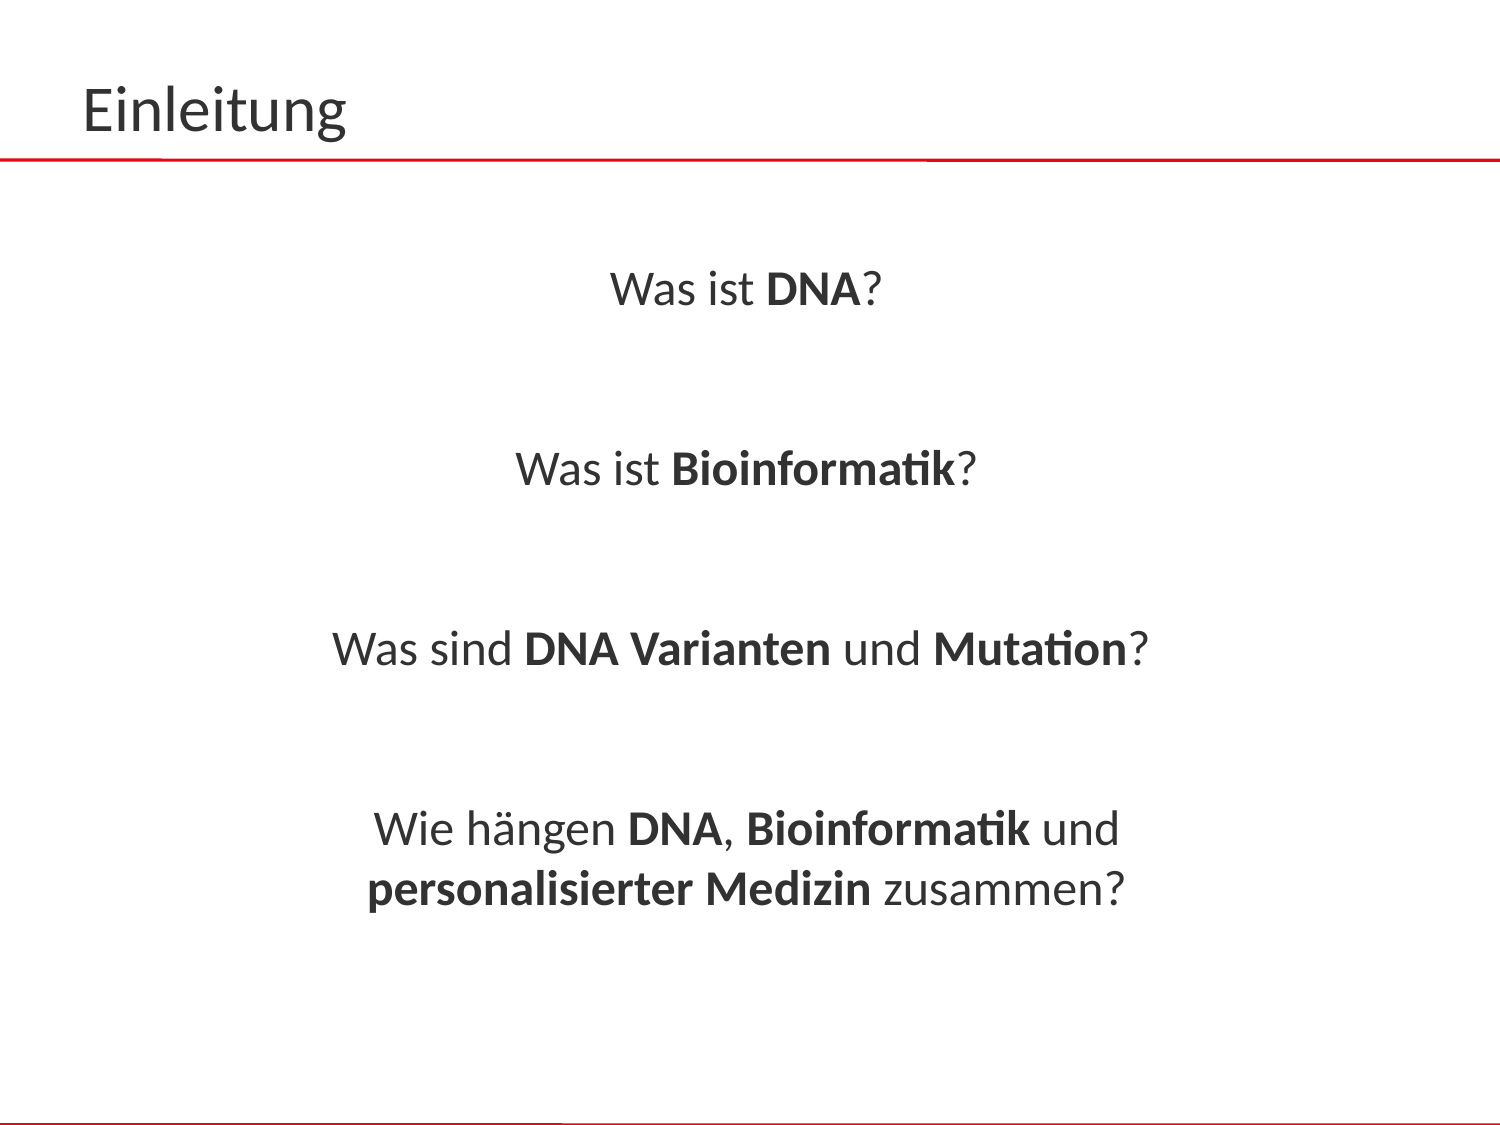

# Einleitung
Was ist DNA?

Was ist Bioinformatik?

Was sind DNA Varianten und Mutation?

Wie hängen DNA, Bioinformatik und
personalisierter Medizin zusammen?